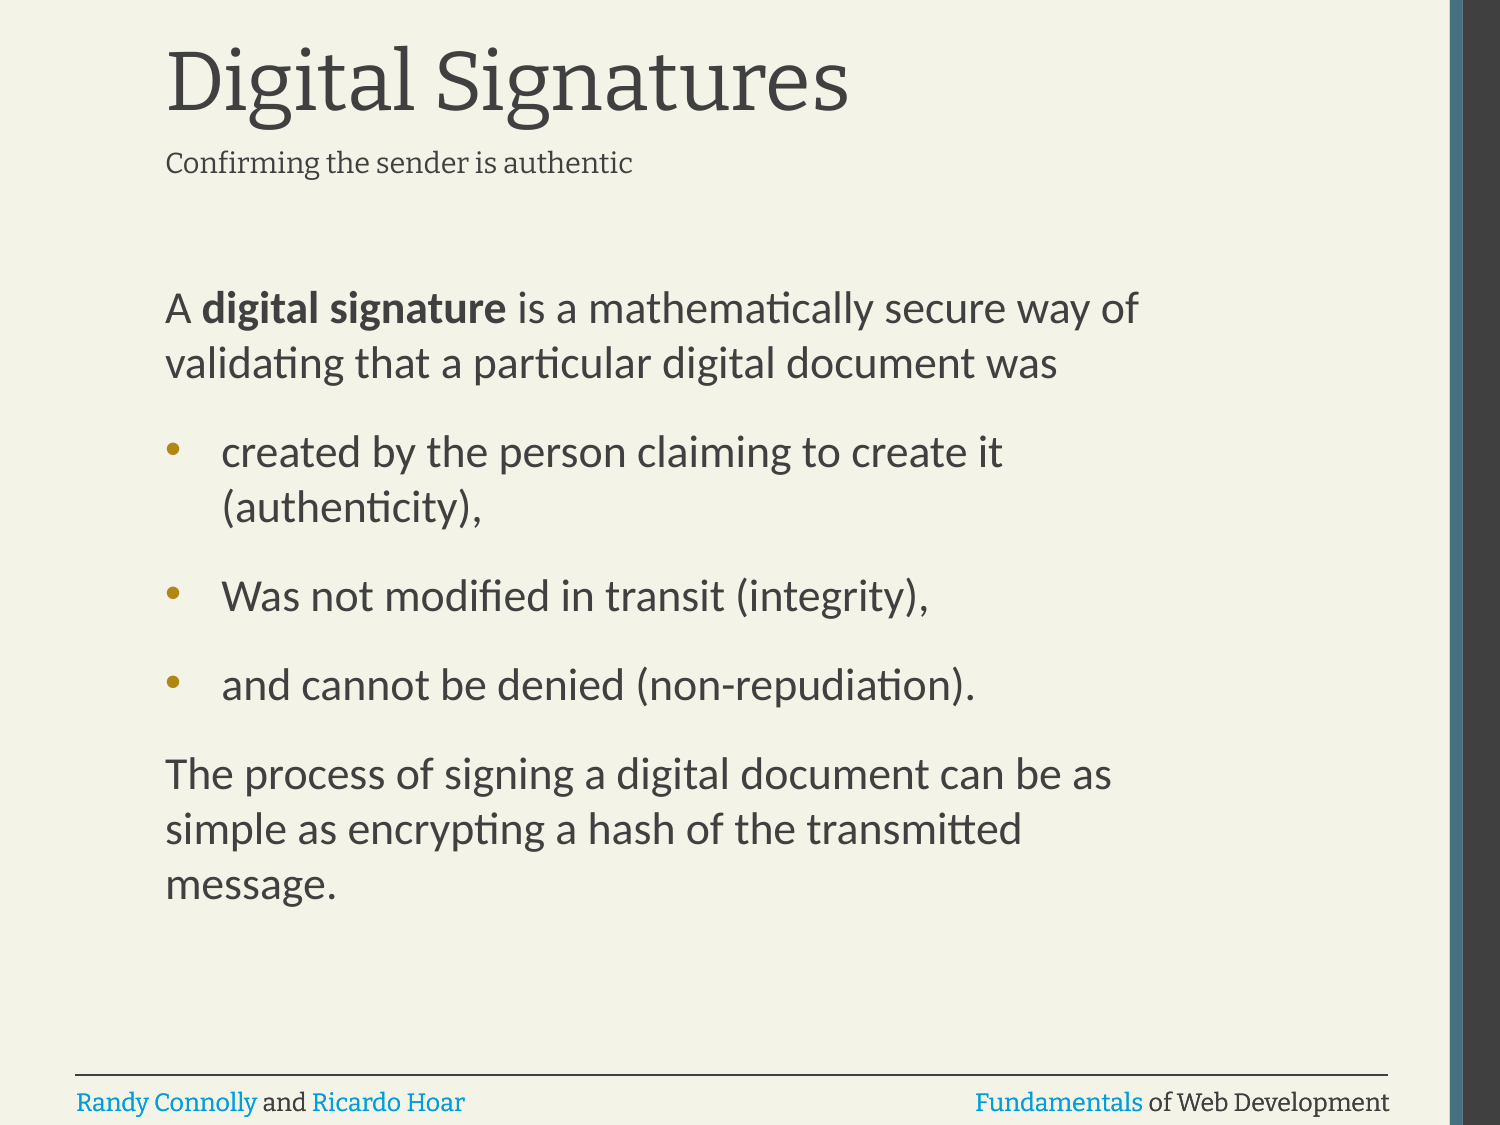

# Digital Signatures
Confirming the sender is authentic
A digital signature is a mathematically secure way of validating that a particular digital document was
created by the person claiming to create it (authenticity),
Was not modified in transit (integrity),
and cannot be denied (non-repudiation).
The process of signing a digital document can be as simple as encrypting a hash of the transmitted message.